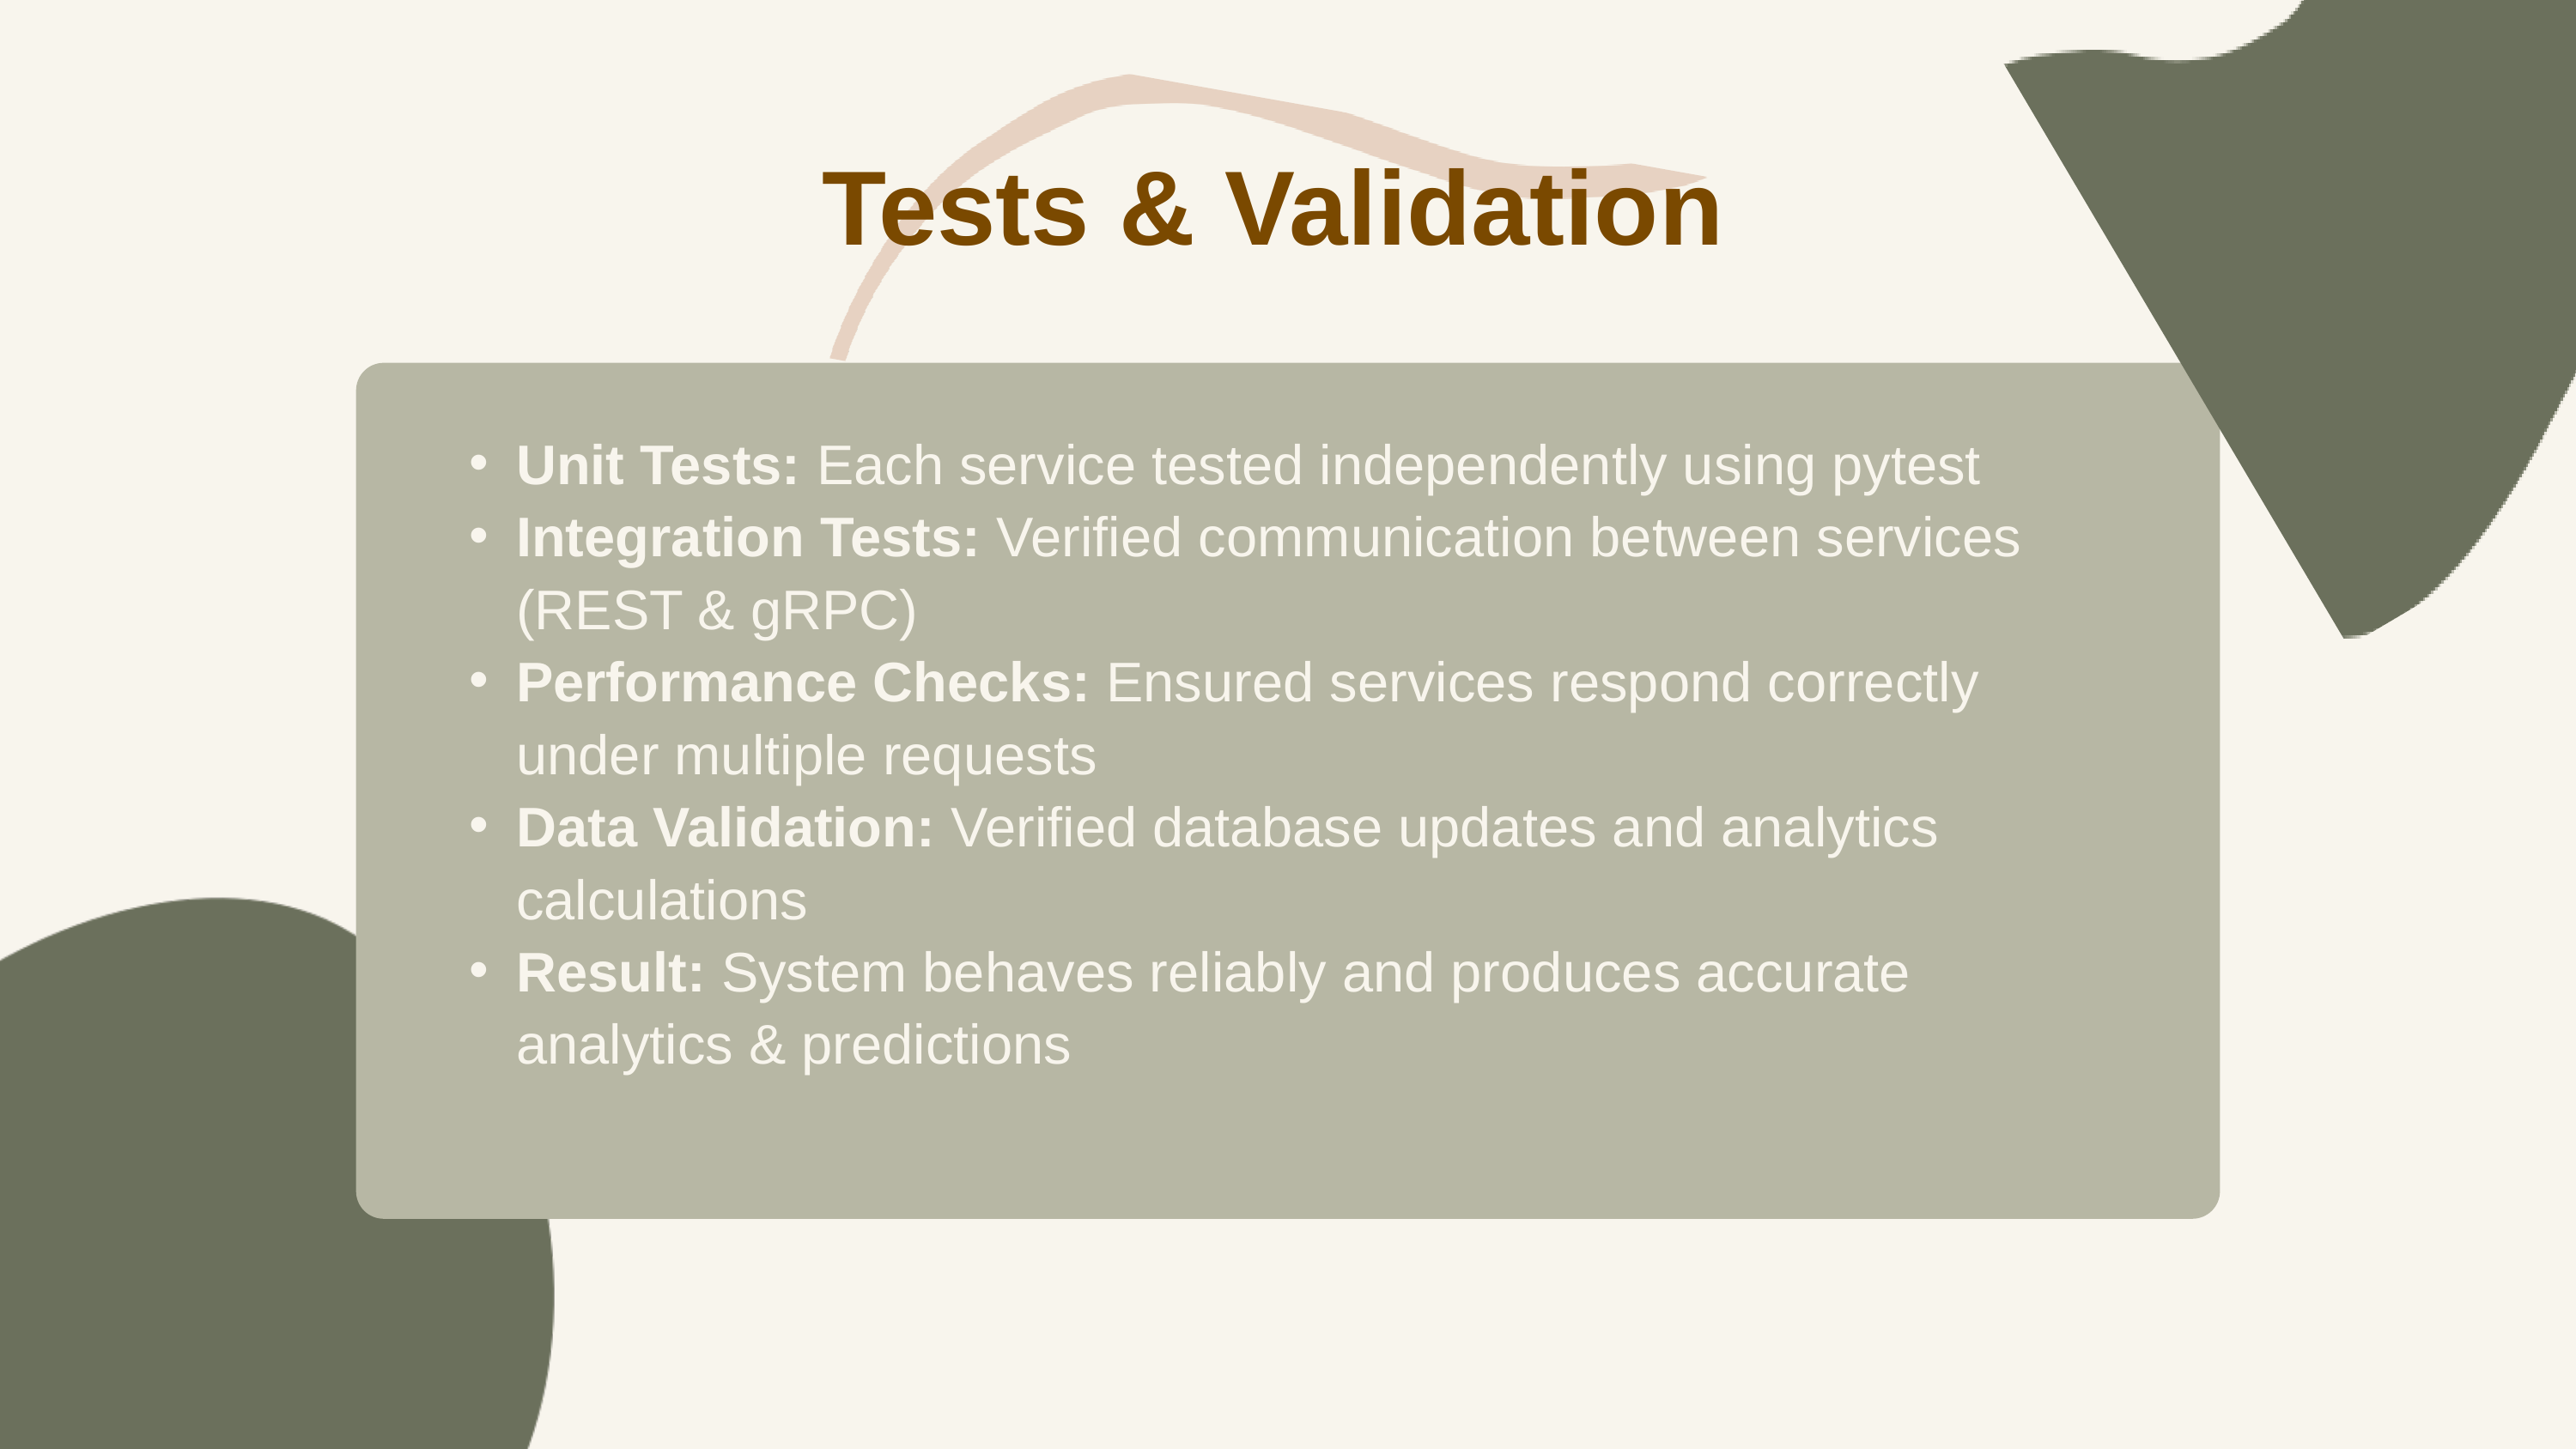

Tests & Validation

Unit Tests: Each service tested independently using pytest
Integration Tests: Verified communication between services (REST & gRPC)
Performance Checks: Ensured services respond correctly under multiple requests
Data Validation: Verified database updates and analytics calculations
Result: System behaves reliably and produces accurate analytics & predictions